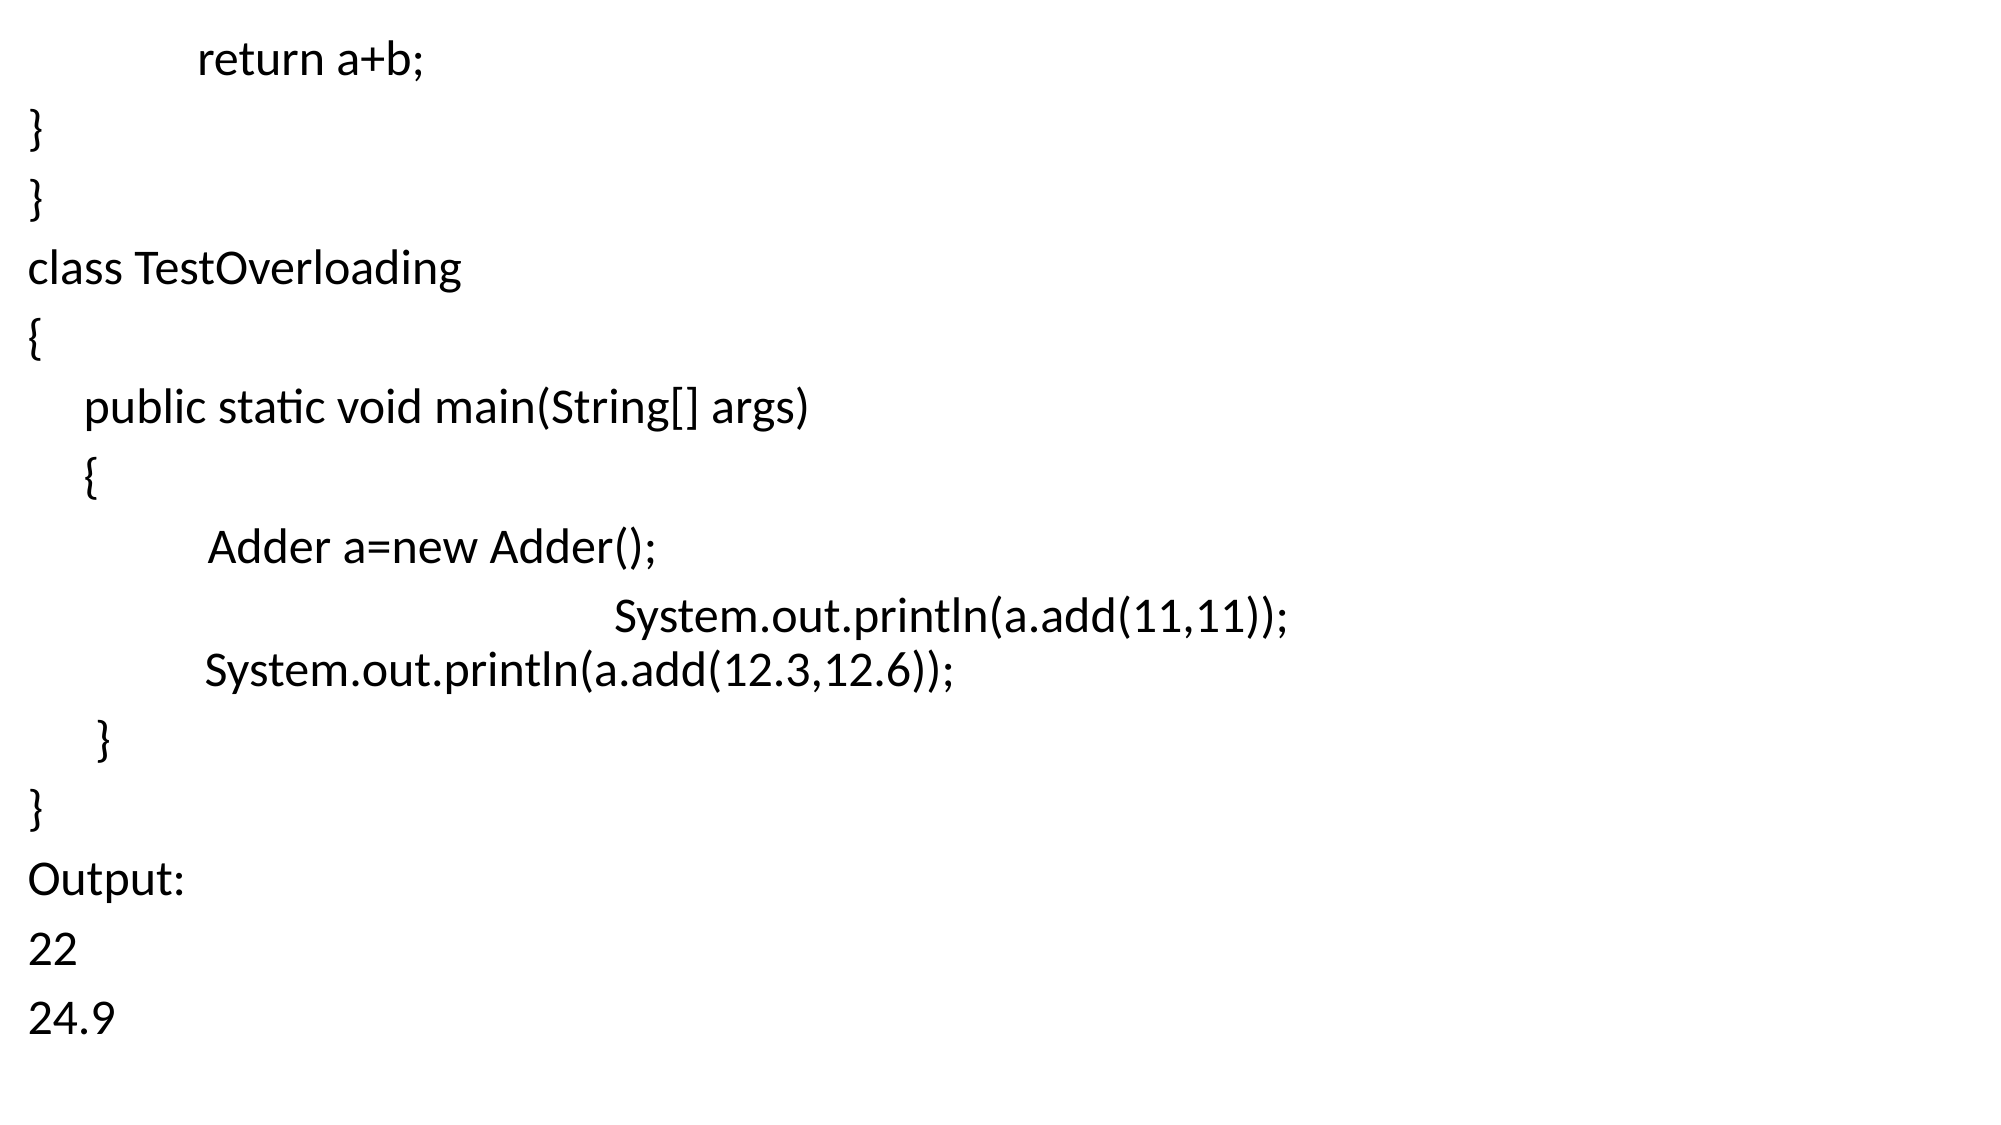

return a+b;
}
}
class TestOverloading
{
     public static void main(String[] args)
     {
                Adder a=new Adder();
               System.out.println(a.add(11,11));      System.out.println(a.add(12.3,12.6));
      }
}
Output:
22
24.9